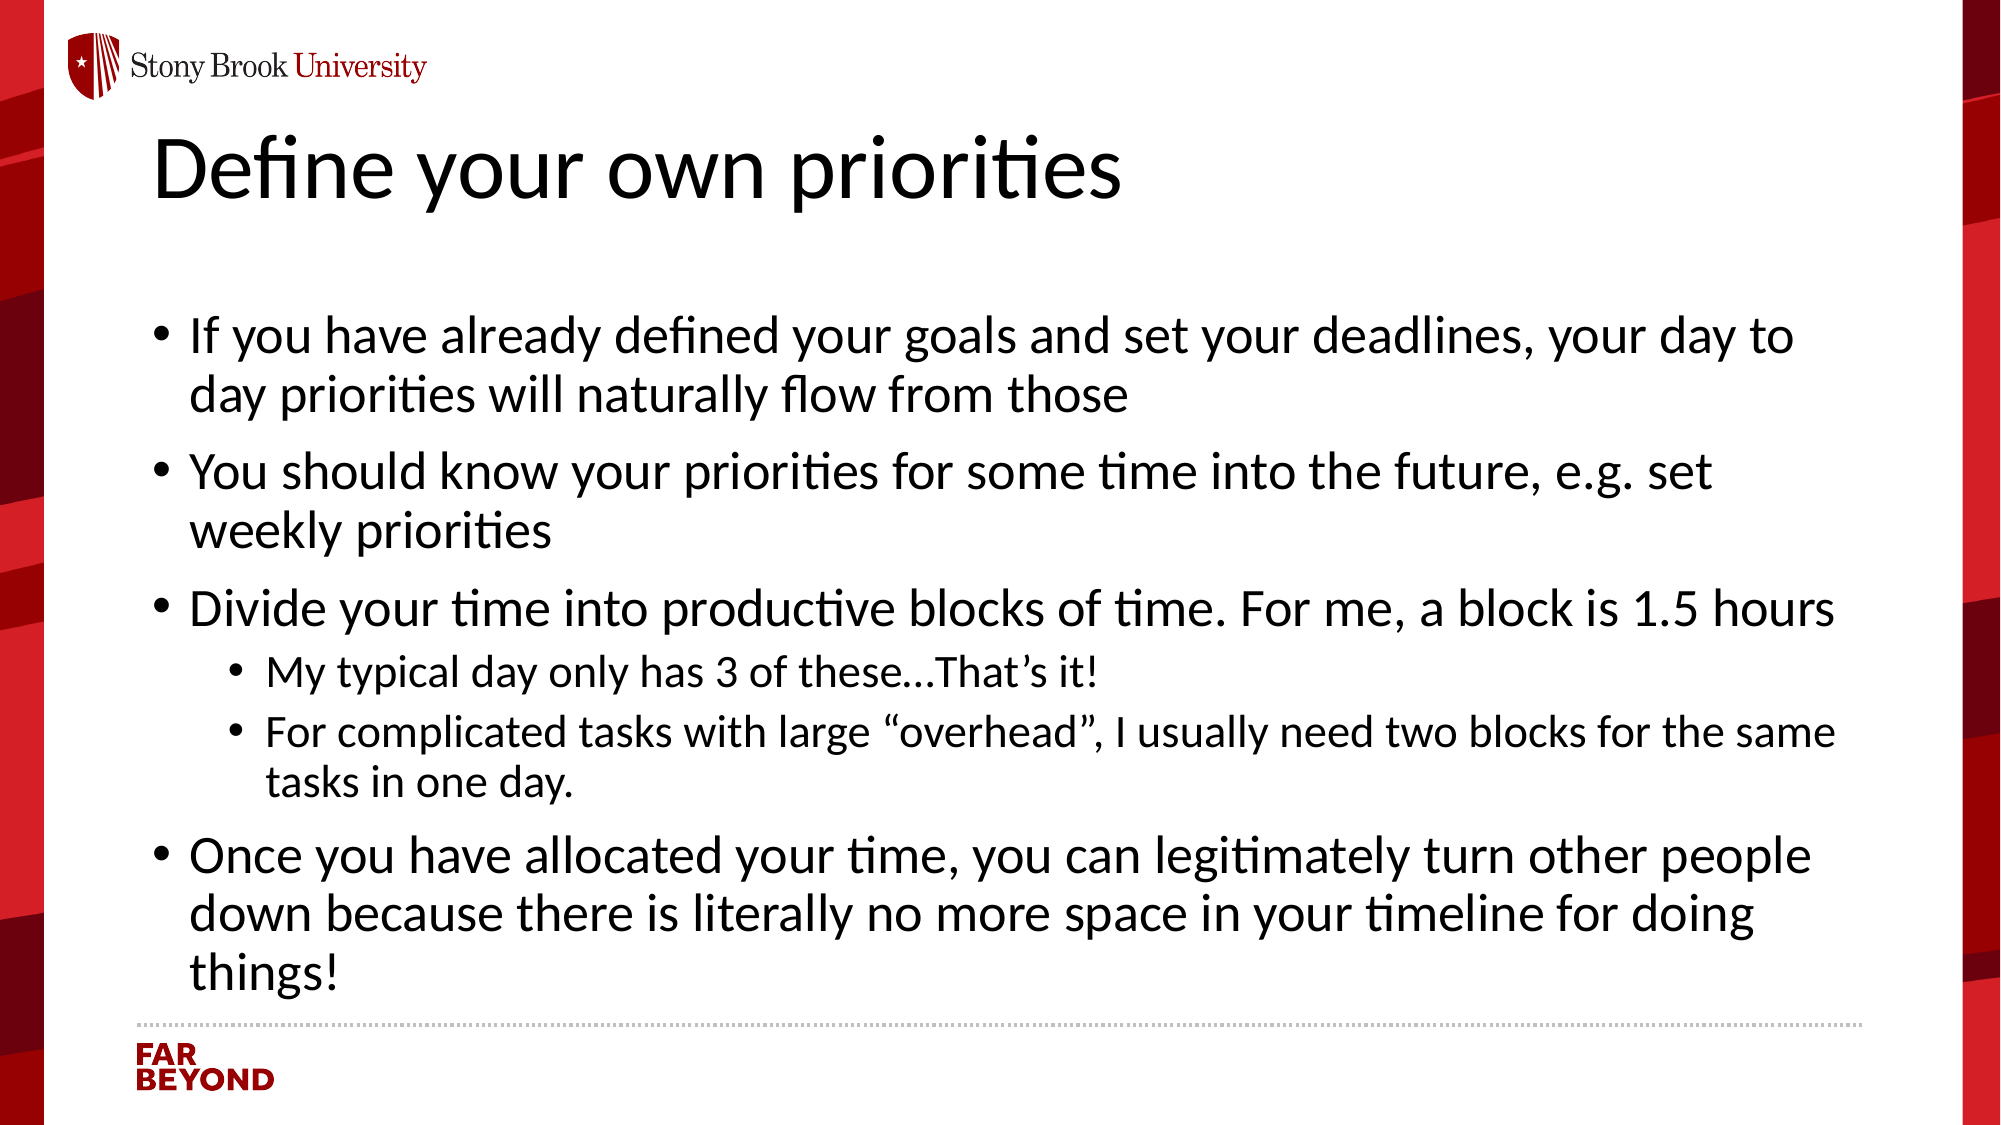

# Define your own priorities
If you have already defined your goals and set your deadlines, your day to day priorities will naturally flow from those
You should know your priorities for some time into the future, e.g. set weekly priorities
Divide your time into productive blocks of time. For me, a block is 1.5 hours
My typical day only has 3 of these…That’s it!
For complicated tasks with large “overhead”, I usually need two blocks for the same tasks in one day.
Once you have allocated your time, you can legitimately turn other people down because there is literally no more space in your timeline for doing things!